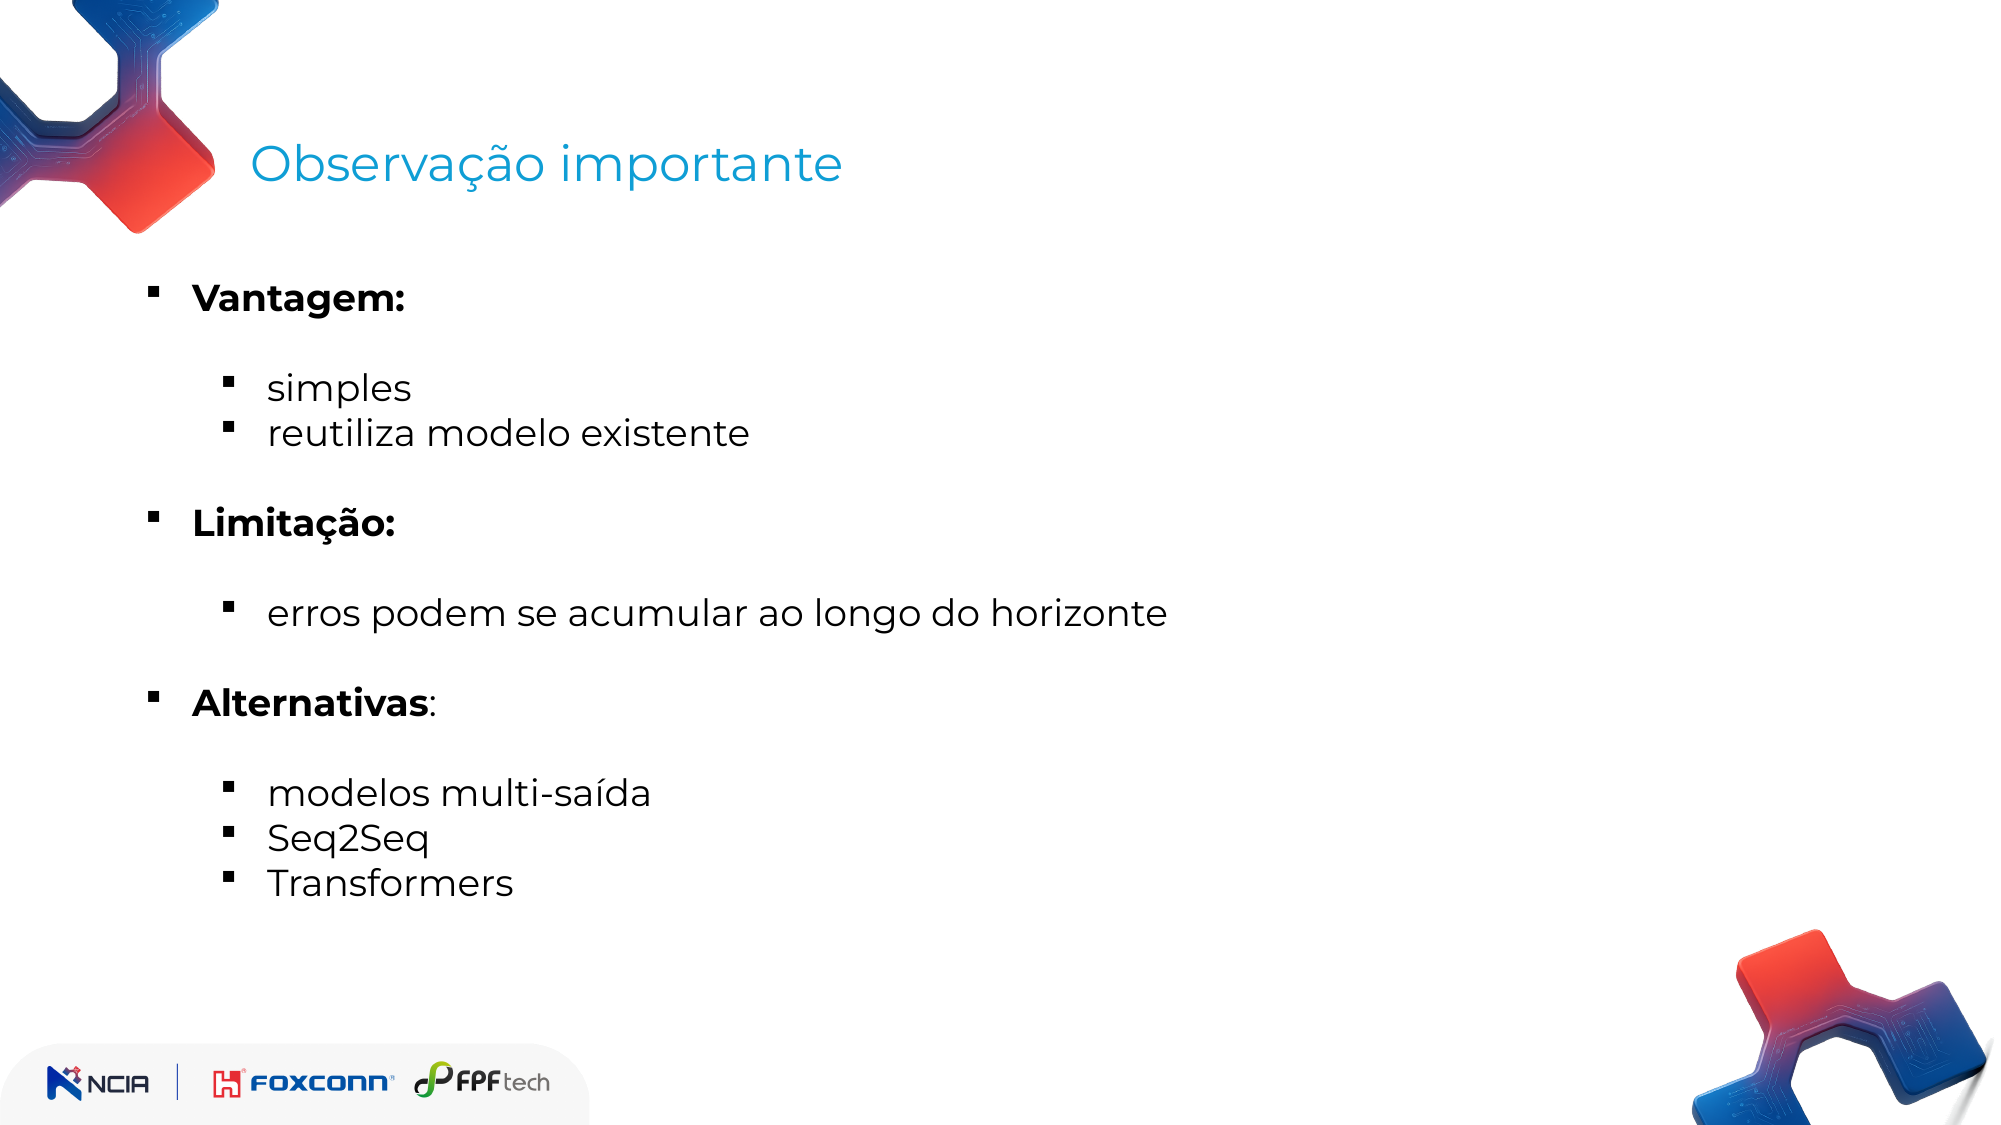

Observação importante
Vantagem:

simples
reutiliza modelo existente

Limitação:

erros podem se acumular ao longo do horizonte

Alternativas:

modelos multi-saída
Seq2Seq
Transformers